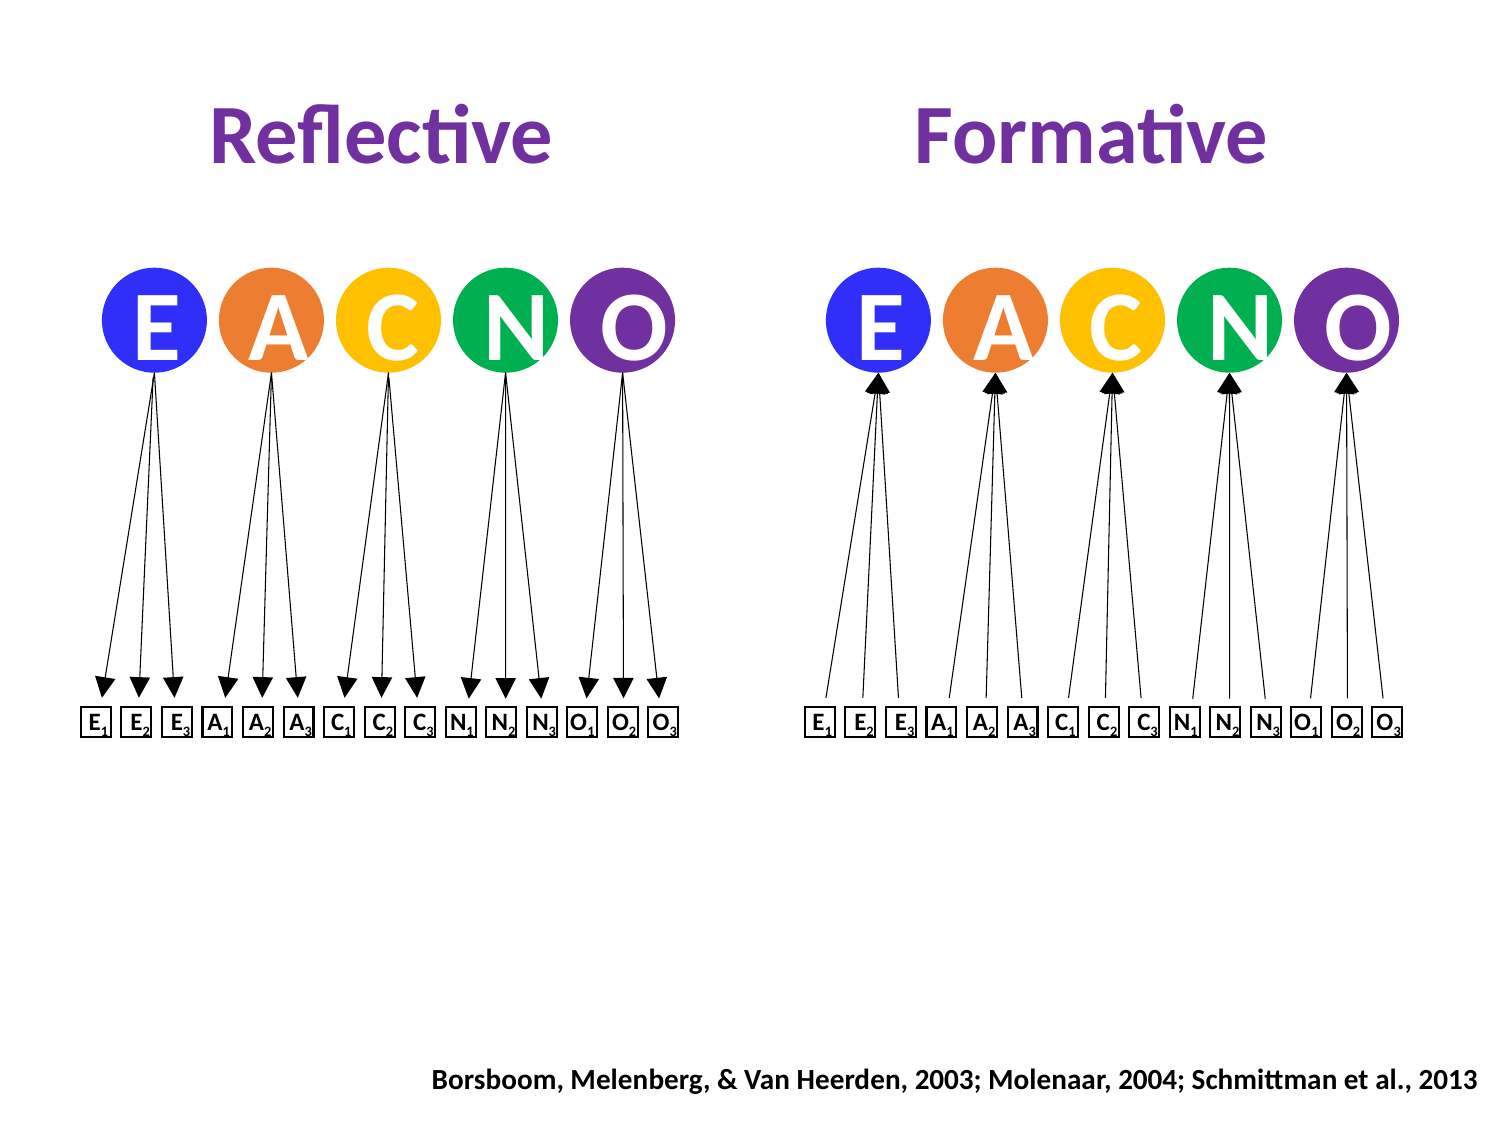

Reflective
Formative
E
A
C
N
O
E
A
C
N
O
E1
E2
E3
A1
A2
A3
C1
C2
C3
N1
N2
N3
O1
O2
O3
E1
E2
E3
A1
A2
A3
C1
C2
C3
N1
N2
N3
O1
O2
O3

Borsboom, Melenberg, & Van Heerden, 2003; Molenaar, 2004; Schmittman et al., 2013